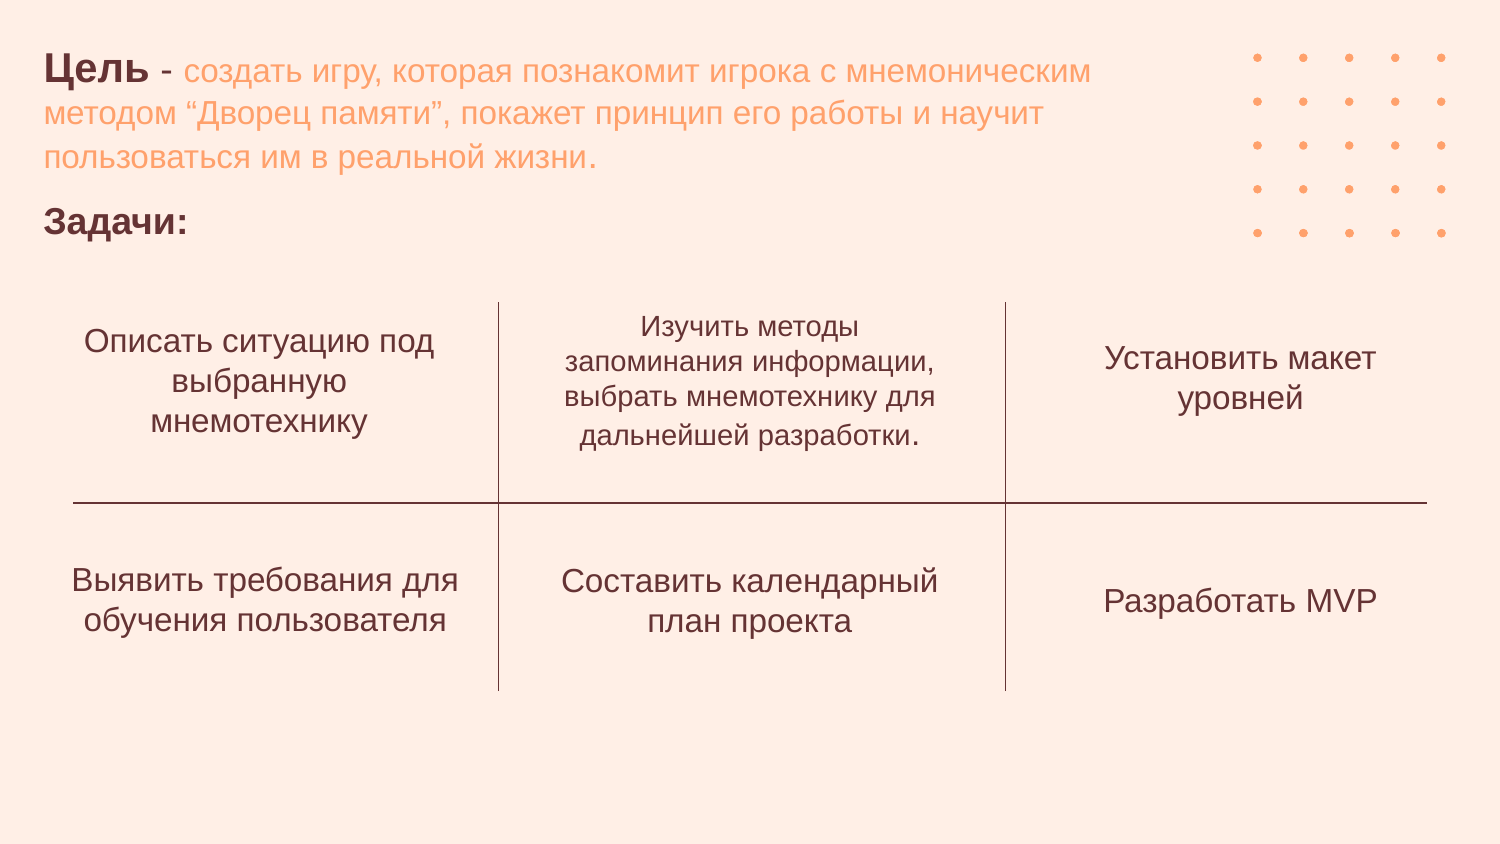

# Цель - создать игру, которая познакомит игрока с мнемоническим методом “Дворец памяти”, покажет принцип его работы и научит пользоваться им в реальной жизни.
Задачи:
Изучить методы запоминания информации, выбрать мнемотехнику для дальнейшей разработки.

Описать ситуацию под выбранную мнемотехнику
Установить макет уровней
Выявить требования для обучения пользователя
Составить календарный план проекта
Разработать MVP